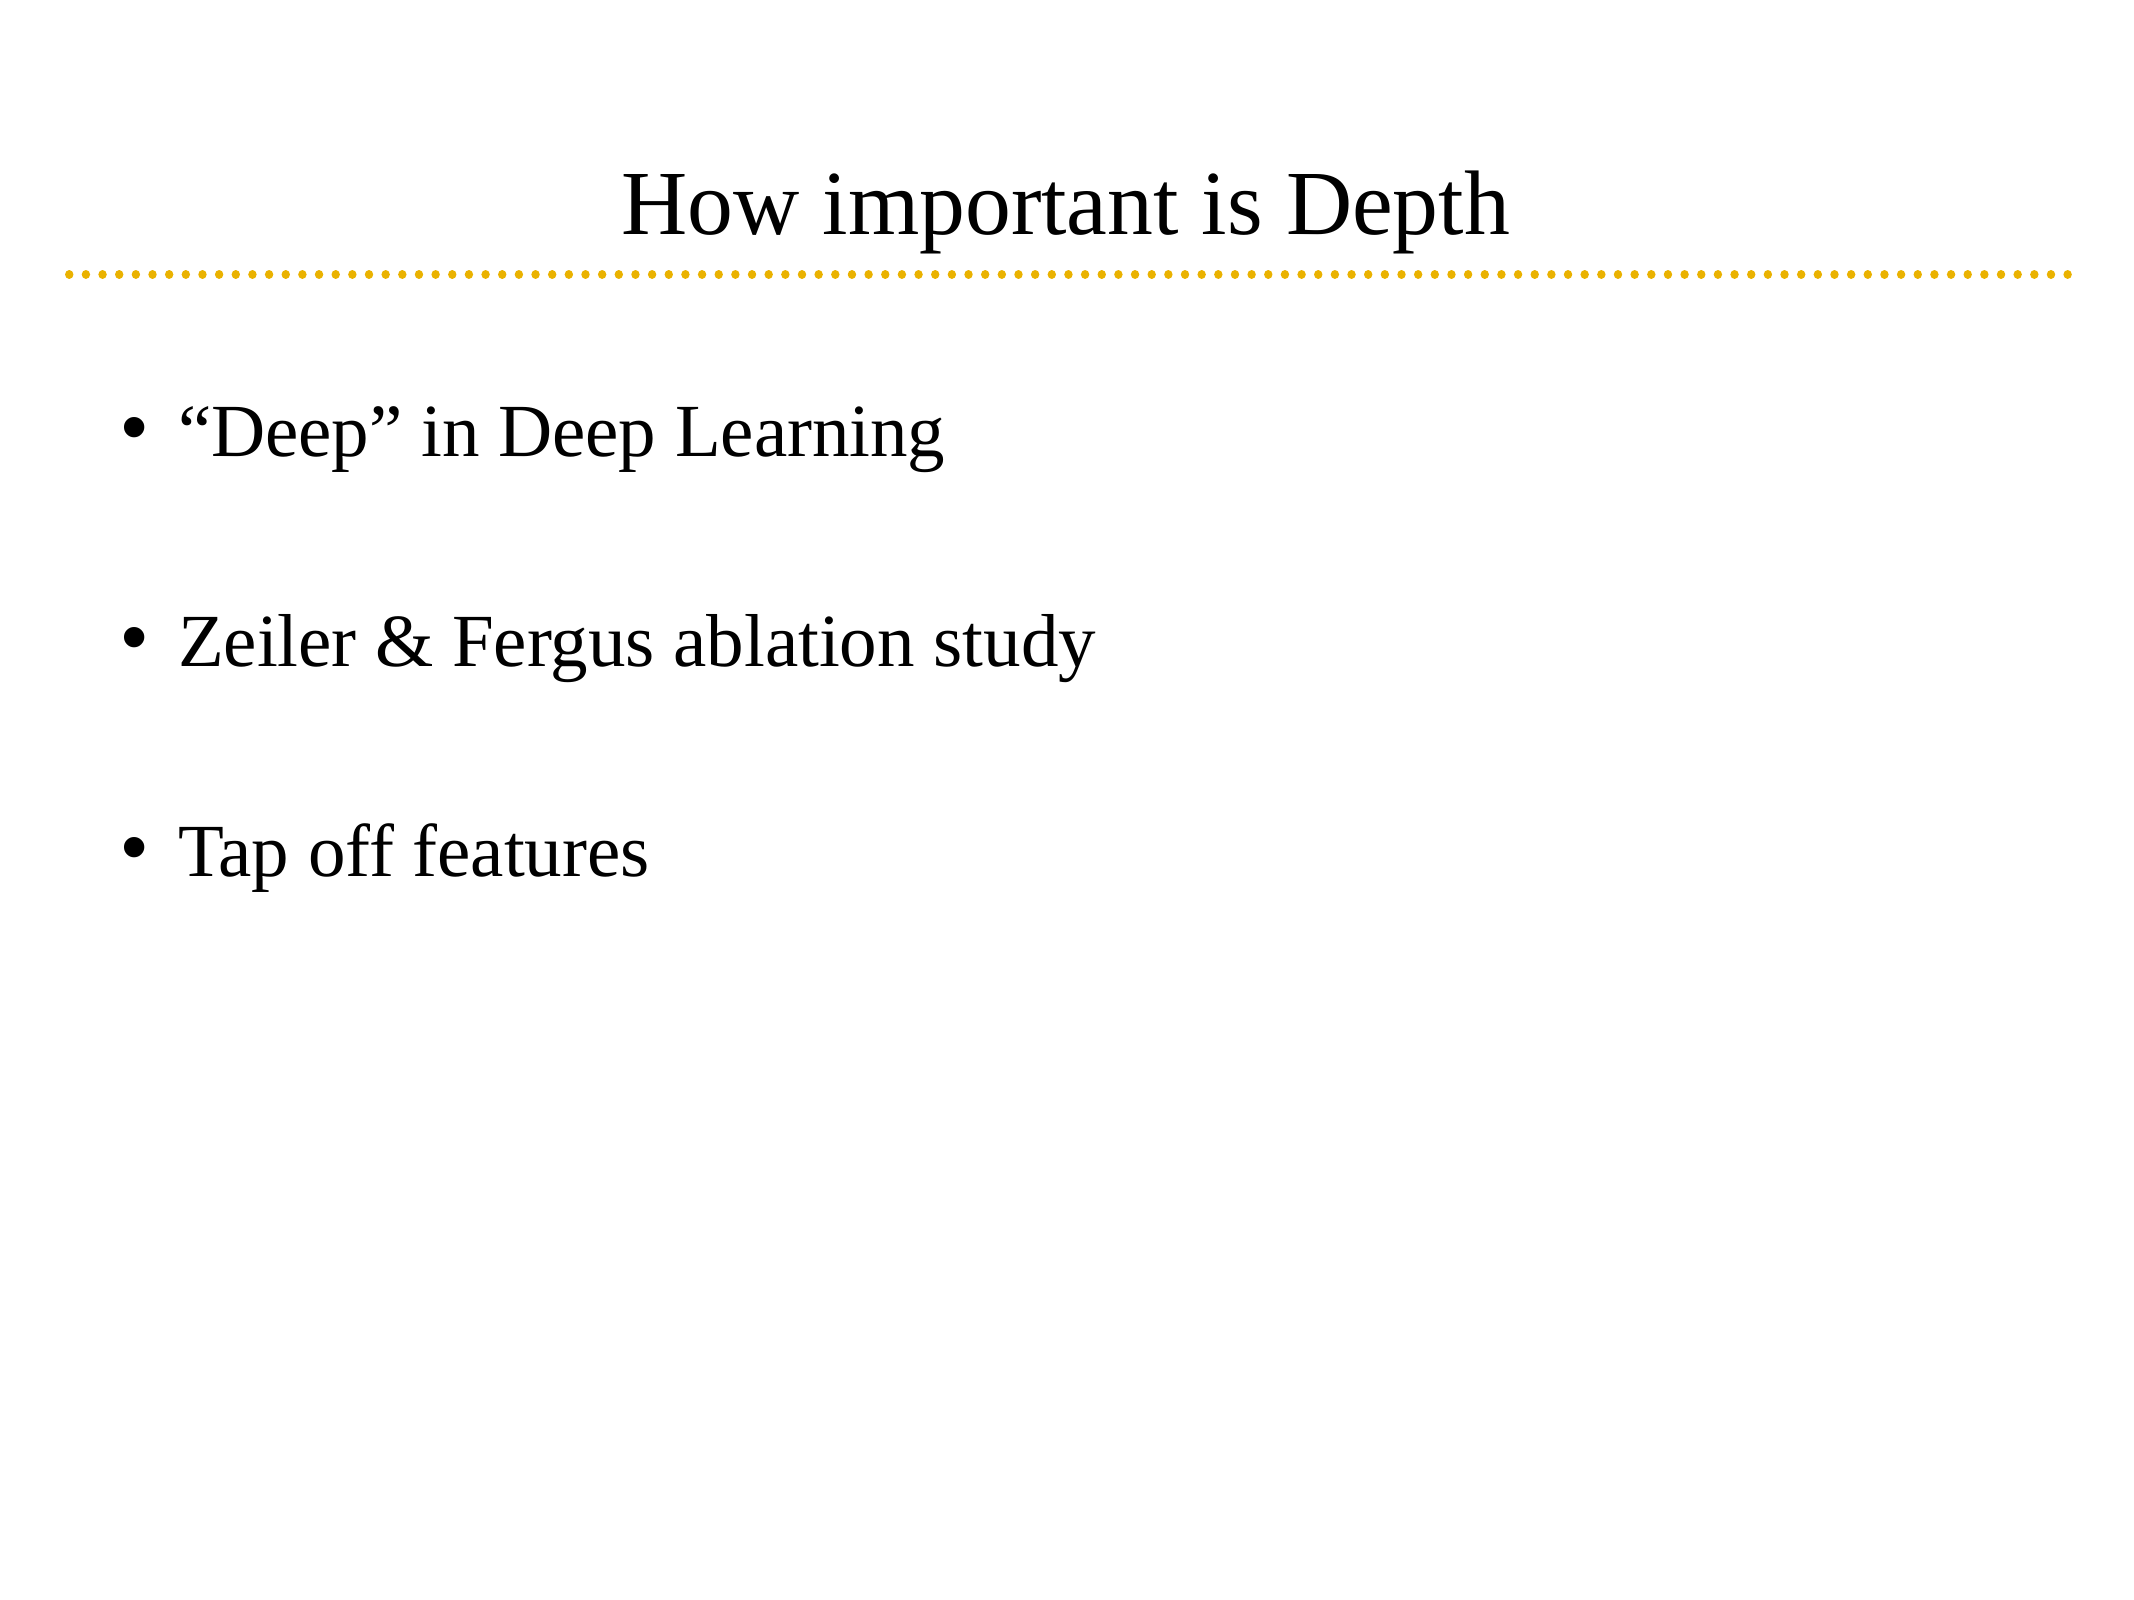

# How important is Depth
“Deep” in Deep Learning

Zeiler & Fergus ablation study

Tap off features